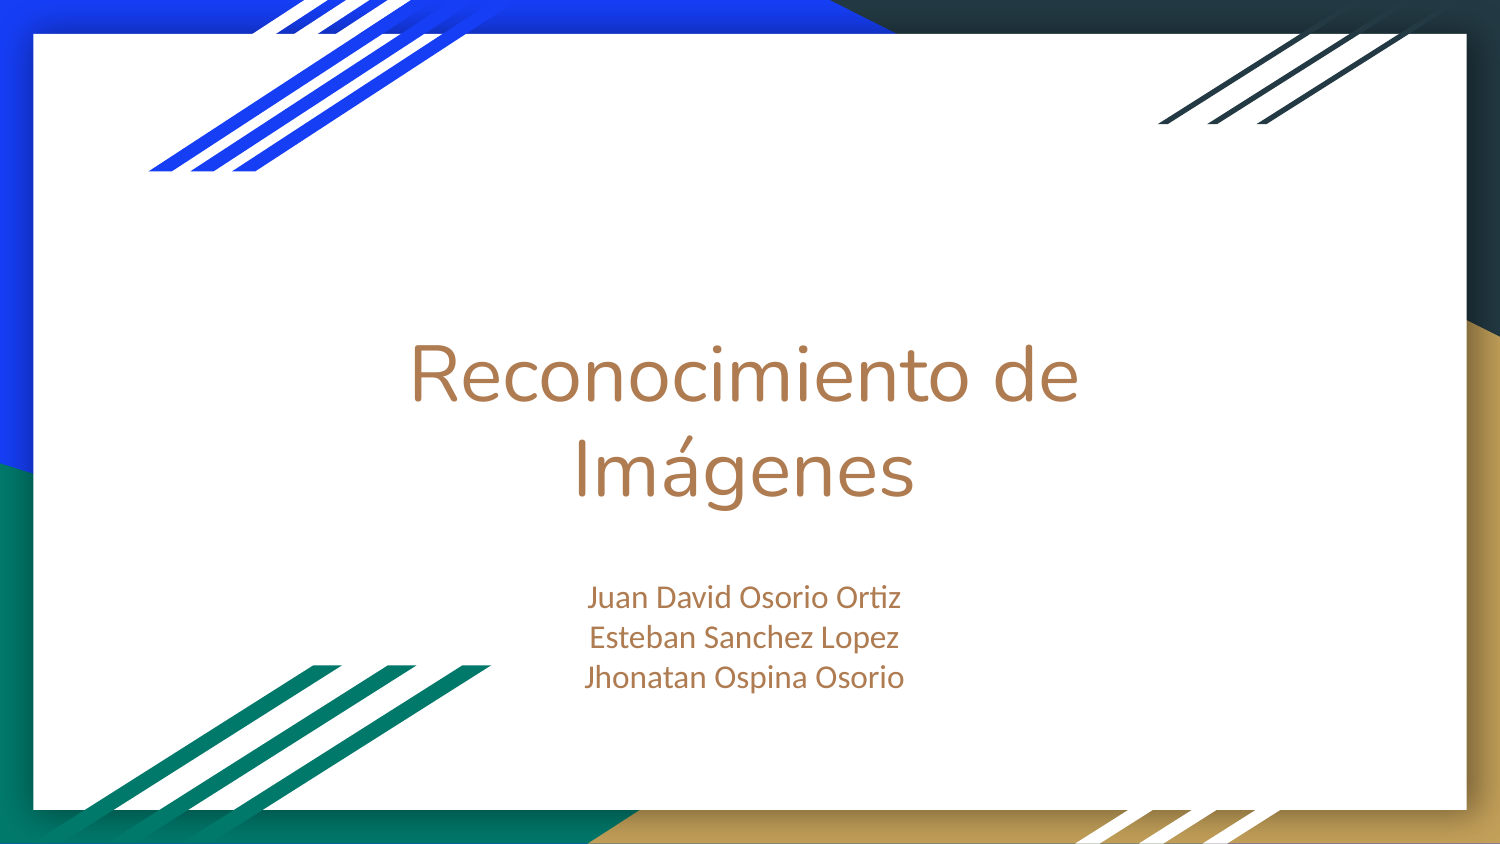

# Reconocimiento de Imágenes
Juan David Osorio Ortiz
Esteban Sanchez Lopez
Jhonatan Ospina Osorio